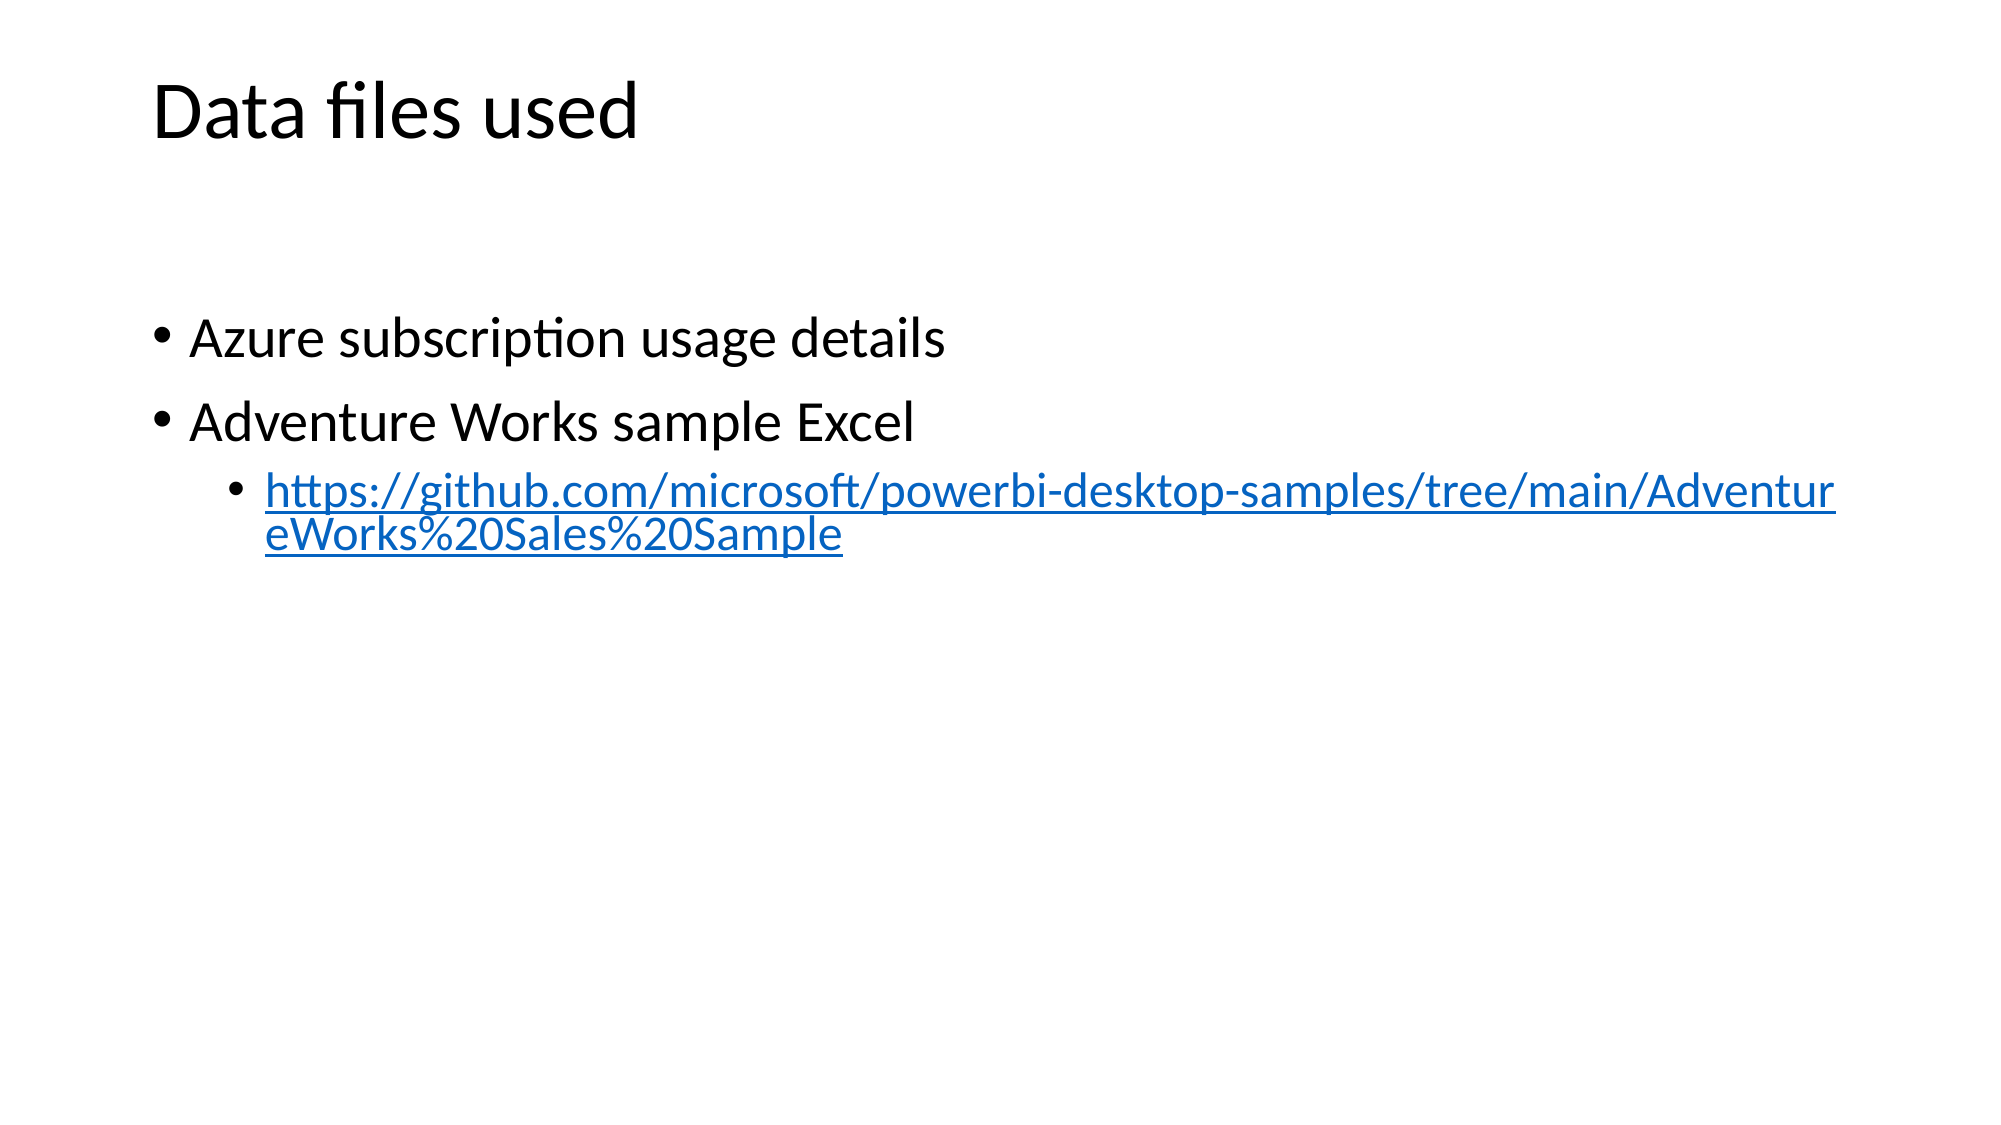

# Data files used
Azure subscription usage details
Adventure Works sample Excel
https://github.com/microsoft/powerbi-desktop-samples/tree/main/AdventureWorks%20Sales%20Sample